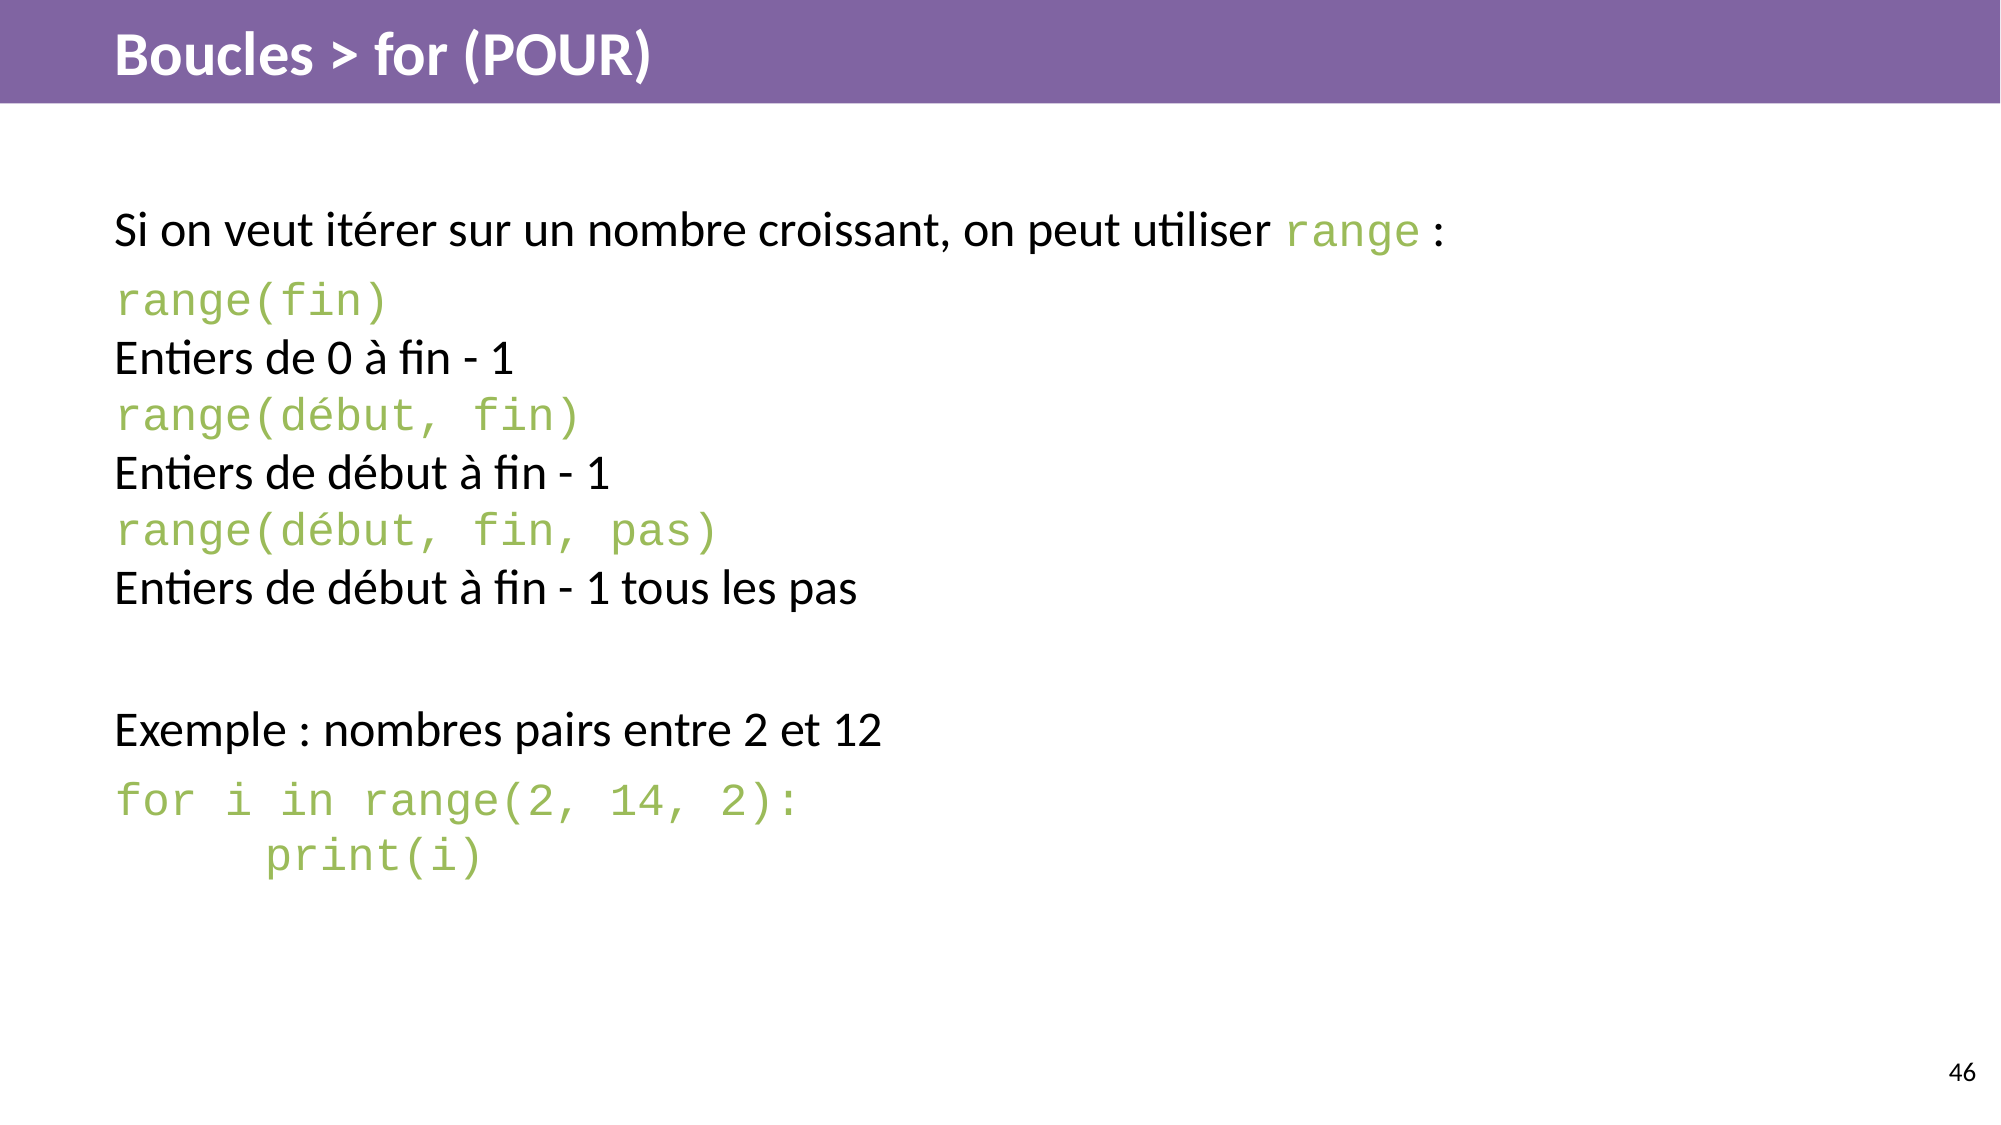

# Boucles > for (POUR)

Si on veut itérer sur un nombre croissant, on peut utiliser range :
range(fin)
Entiers de 0 à fin - 1
range(début, fin)
Entiers de début à fin - 1
range(début, fin, pas)
Entiers de début à fin - 1 tous les pas

Exemple : nombres pairs entre 2 et 12
for i in range(2, 14, 2):
	print(i)
46